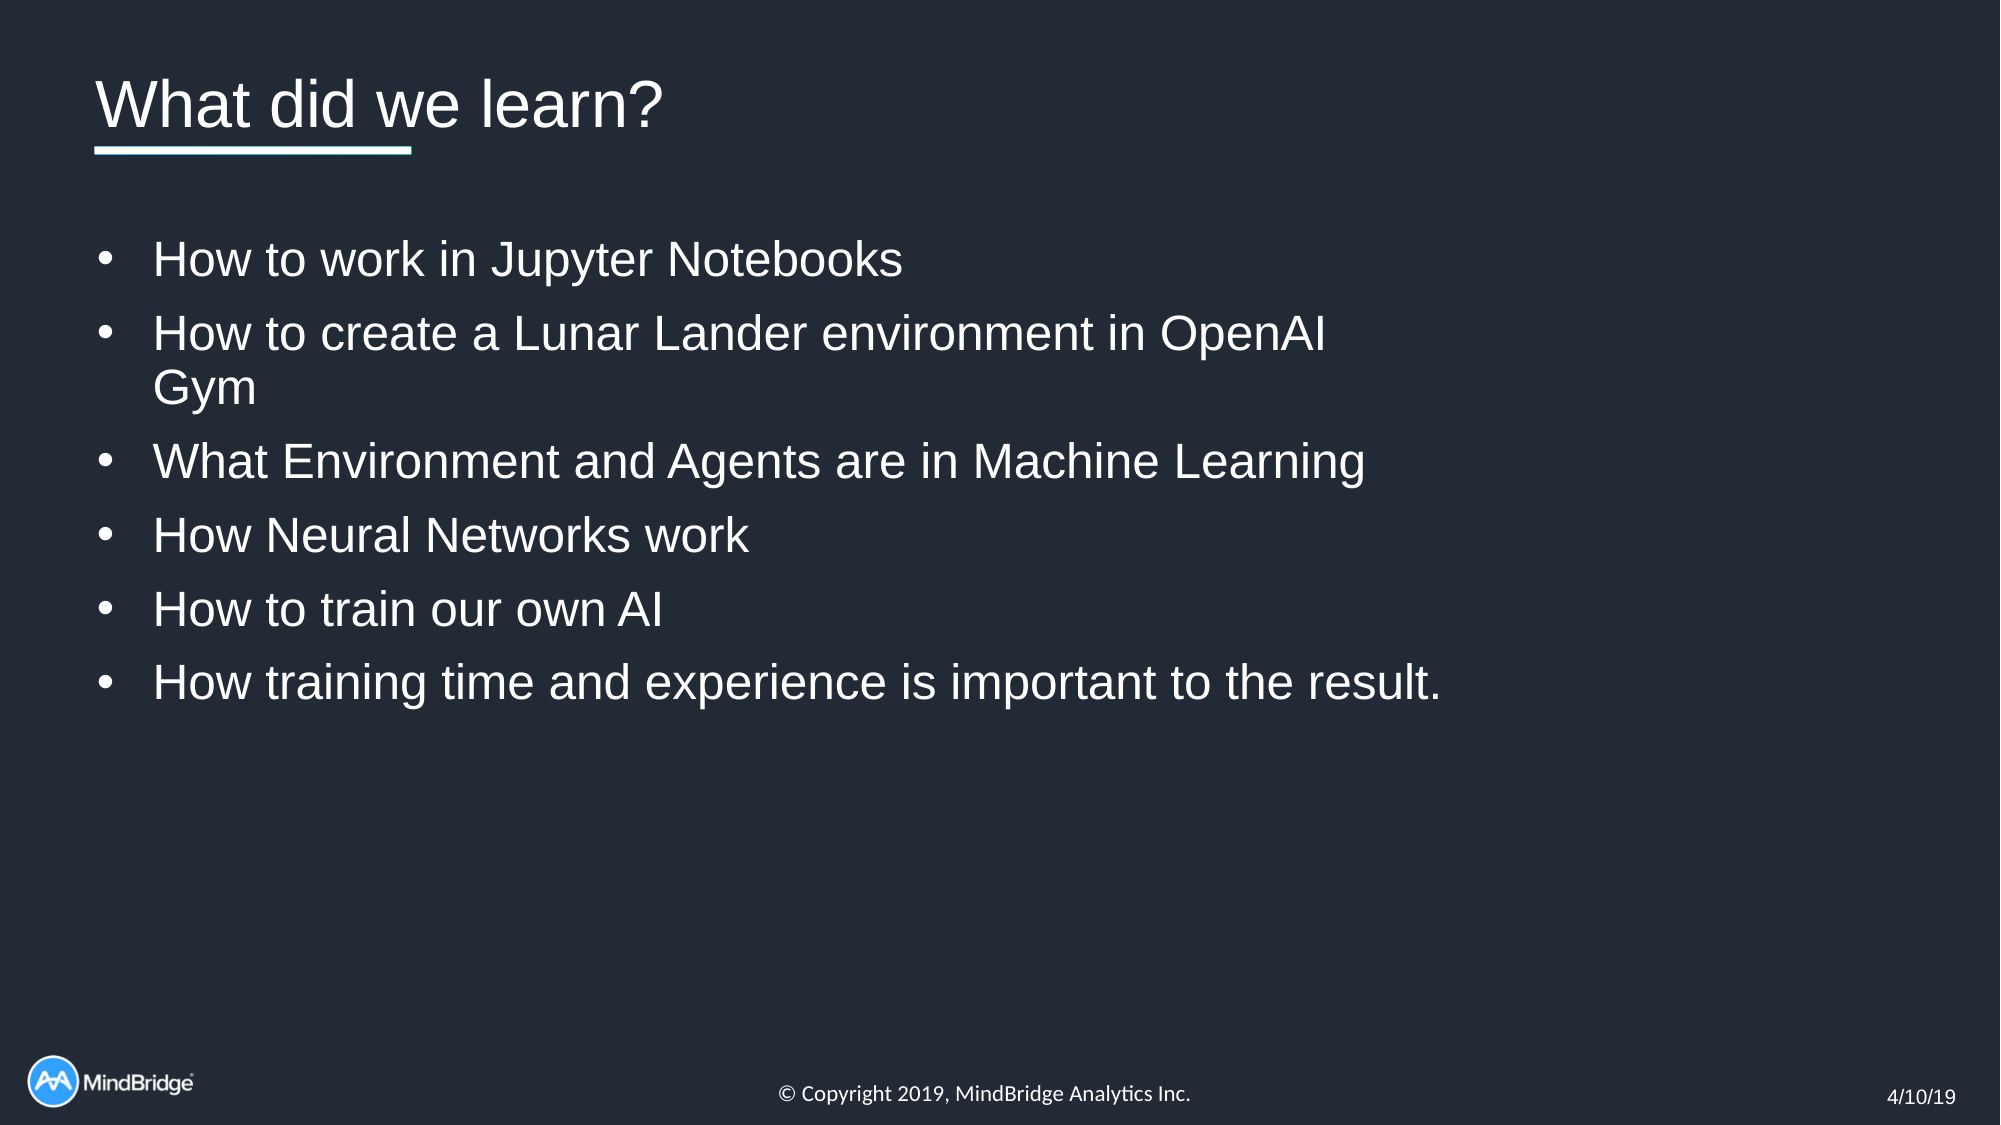

What did we learn?
How to work in Jupyter Notebooks
How to create a Lunar Lander environment in OpenAI Gym
What Environment and Agents are in Machine Learning
How Neural Networks work
How to train our own AI
How training time and experience is important to the result.